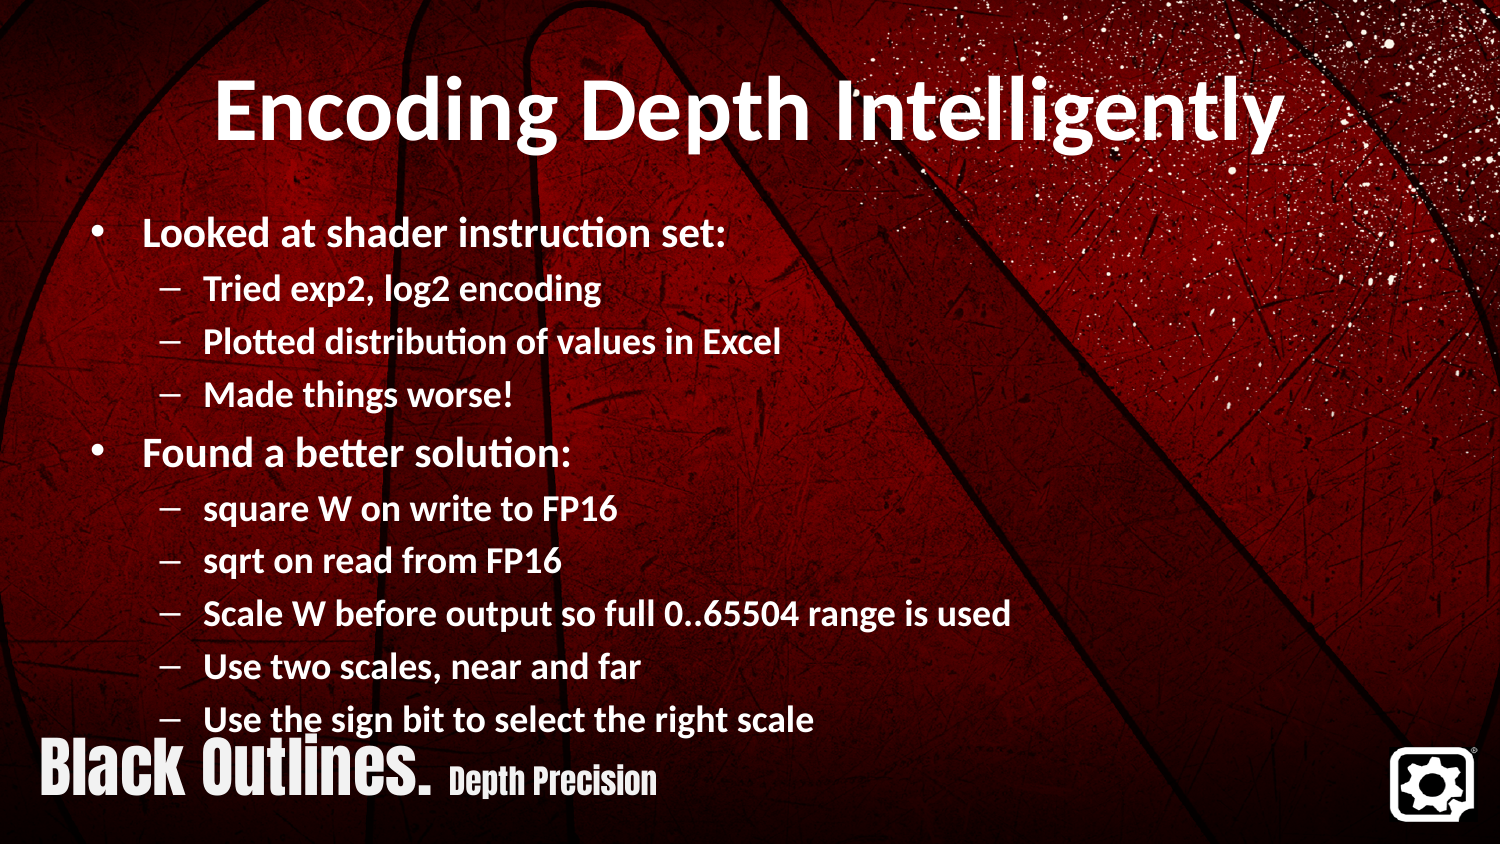

# Encoding Depth Intelligently
Looked at shader instruction set:
Tried exp2, log2 encoding
Plotted distribution of values in Excel
Made things worse!
Found a better solution:
square W on write to FP16
sqrt on read from FP16
Scale W before output so full 0..65504 range is used
Use two scales, near and far
Use the sign bit to select the right scale
Black Outlines. Depth Precision